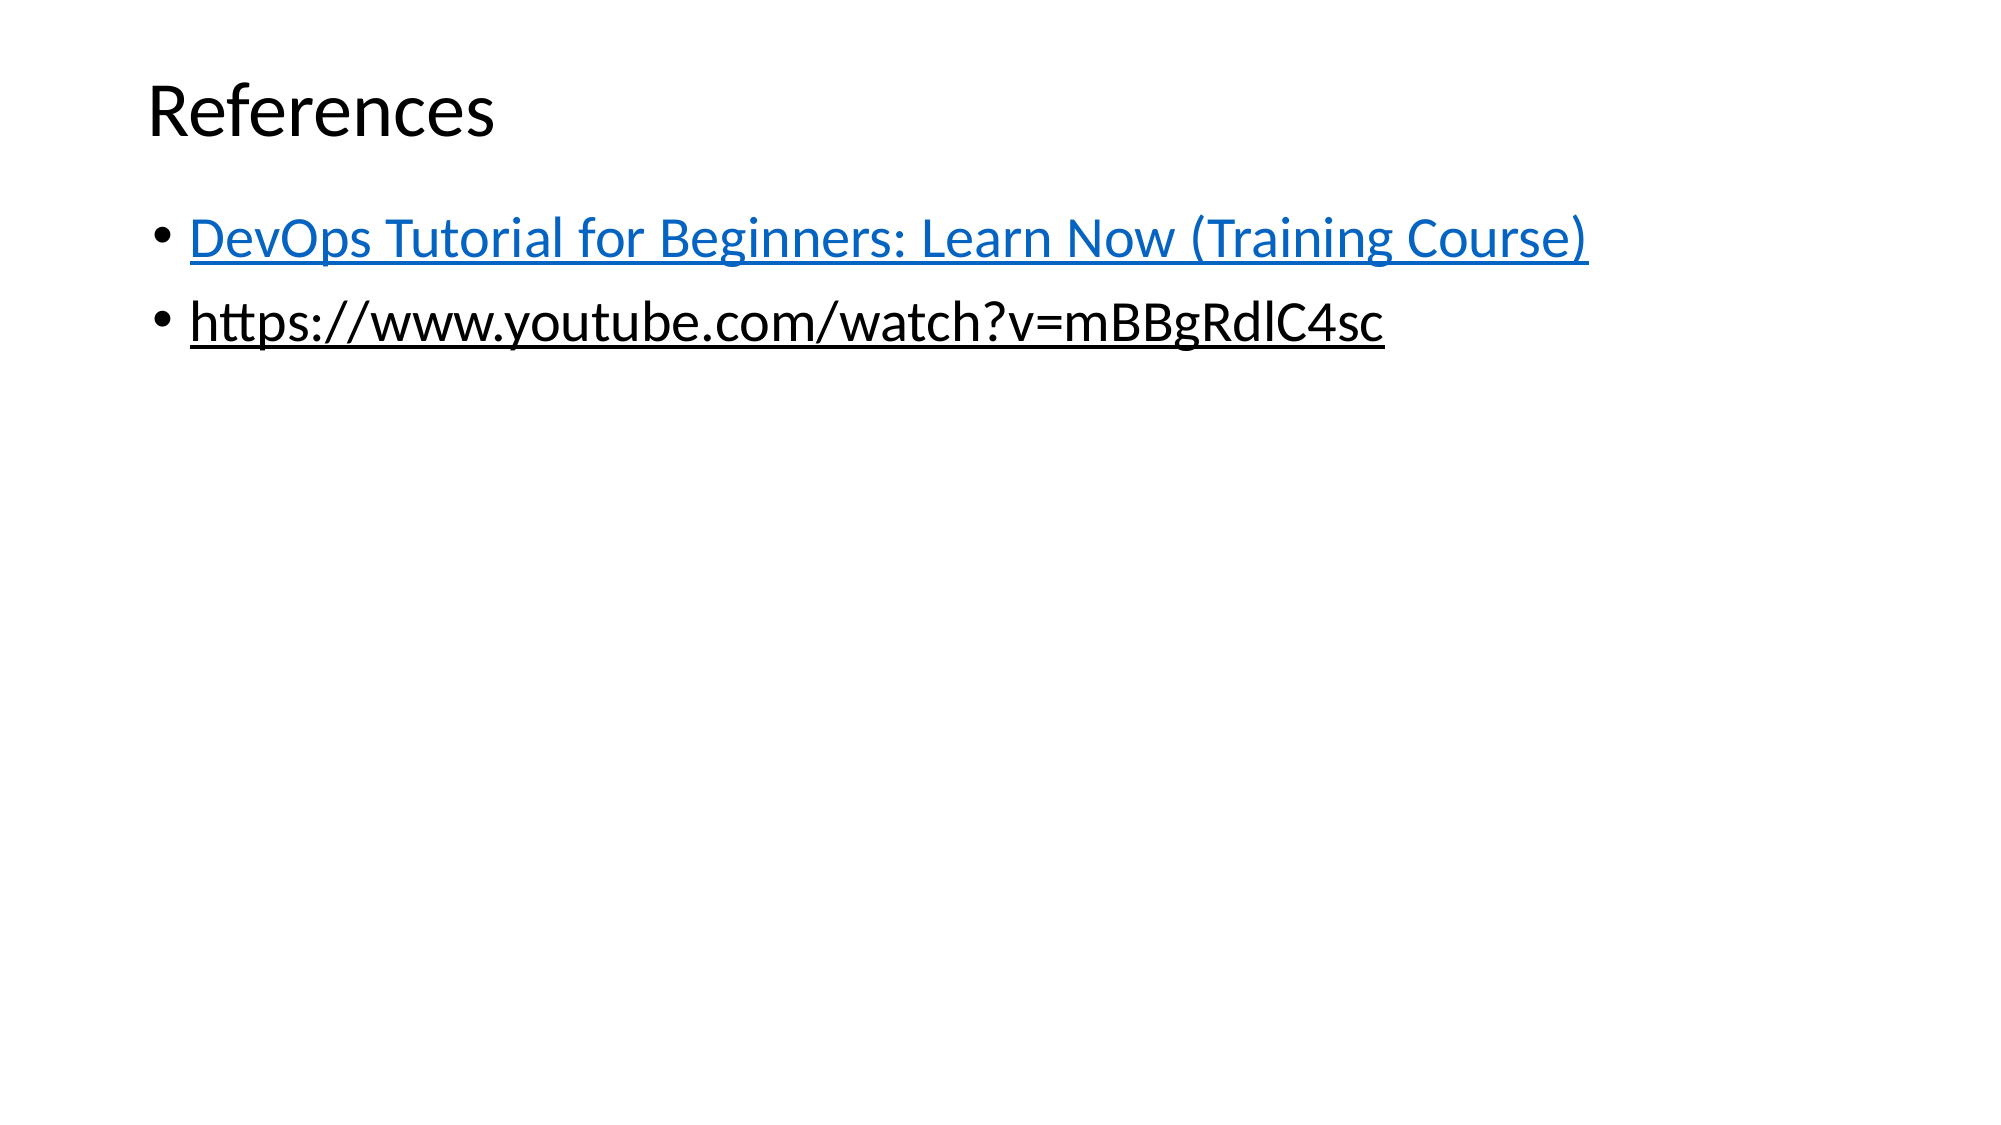

# References
DevOps Tutorial for Beginners: Learn Now (Training Course)
https://www.youtube.com/watch?v=mBBgRdlC4sc